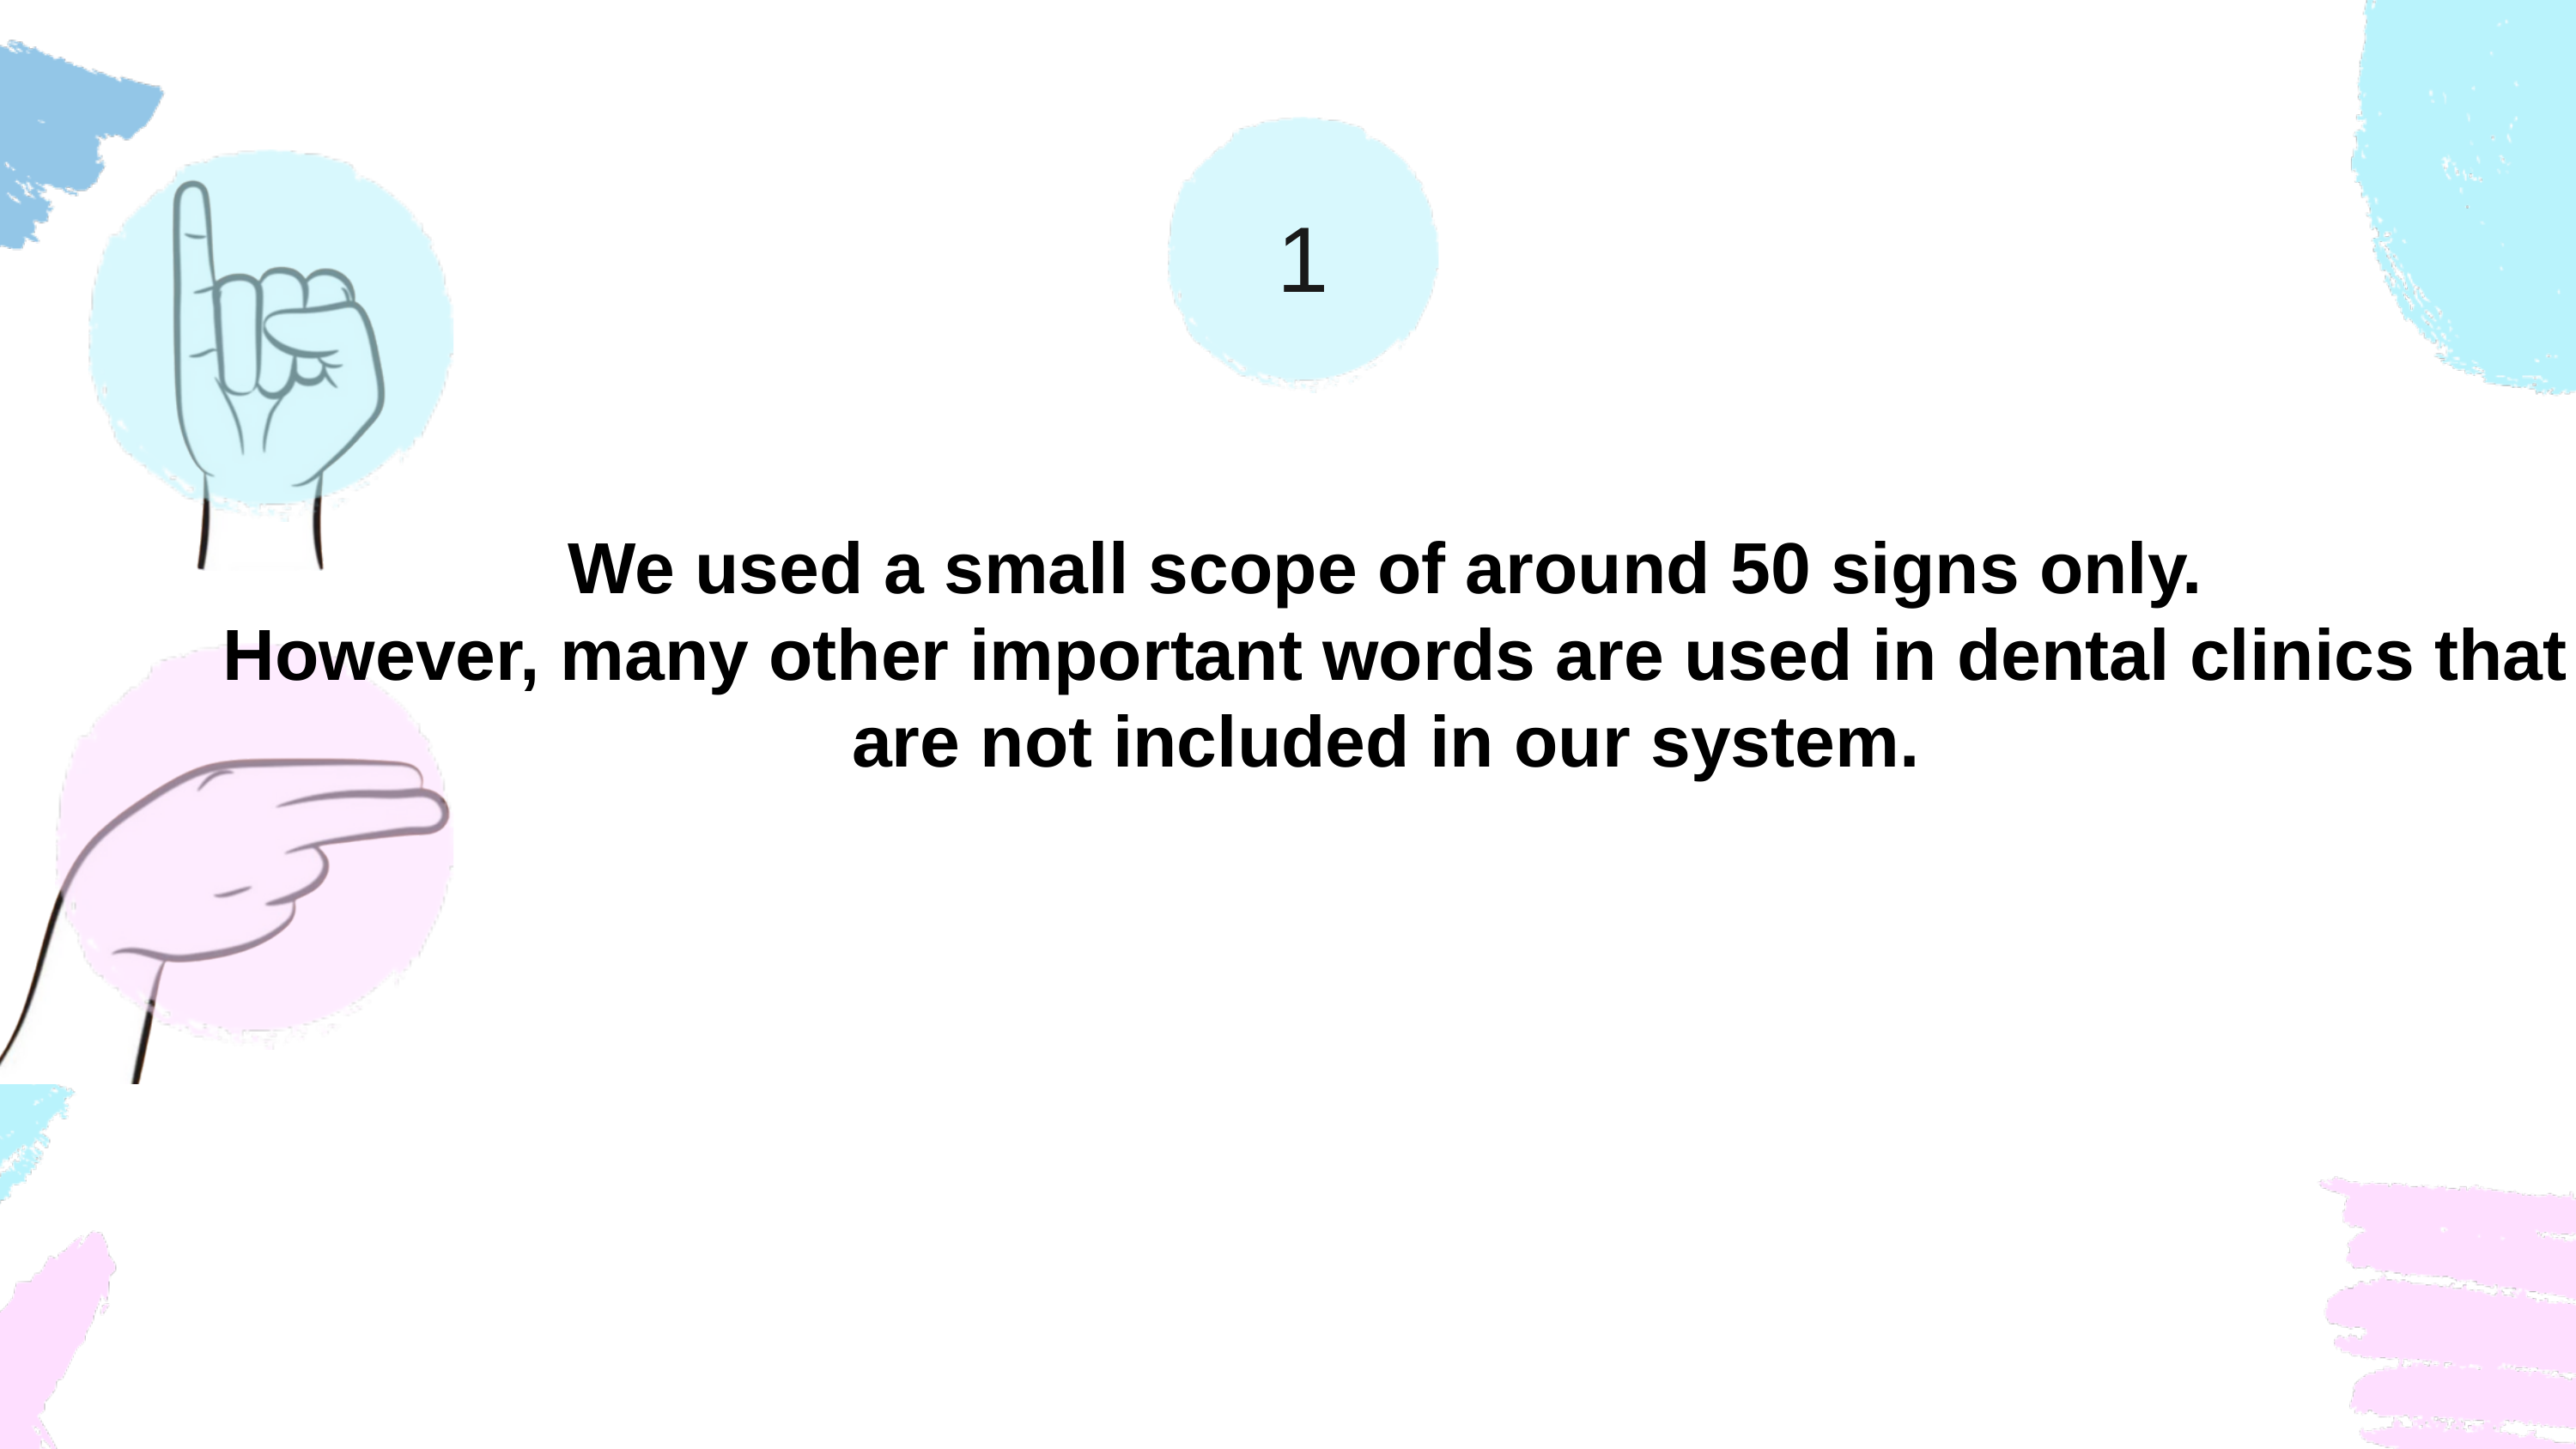

1
We used a small scope of around 50 signs only.
 However, many other important words are used in dental clinics that are not included in our system.